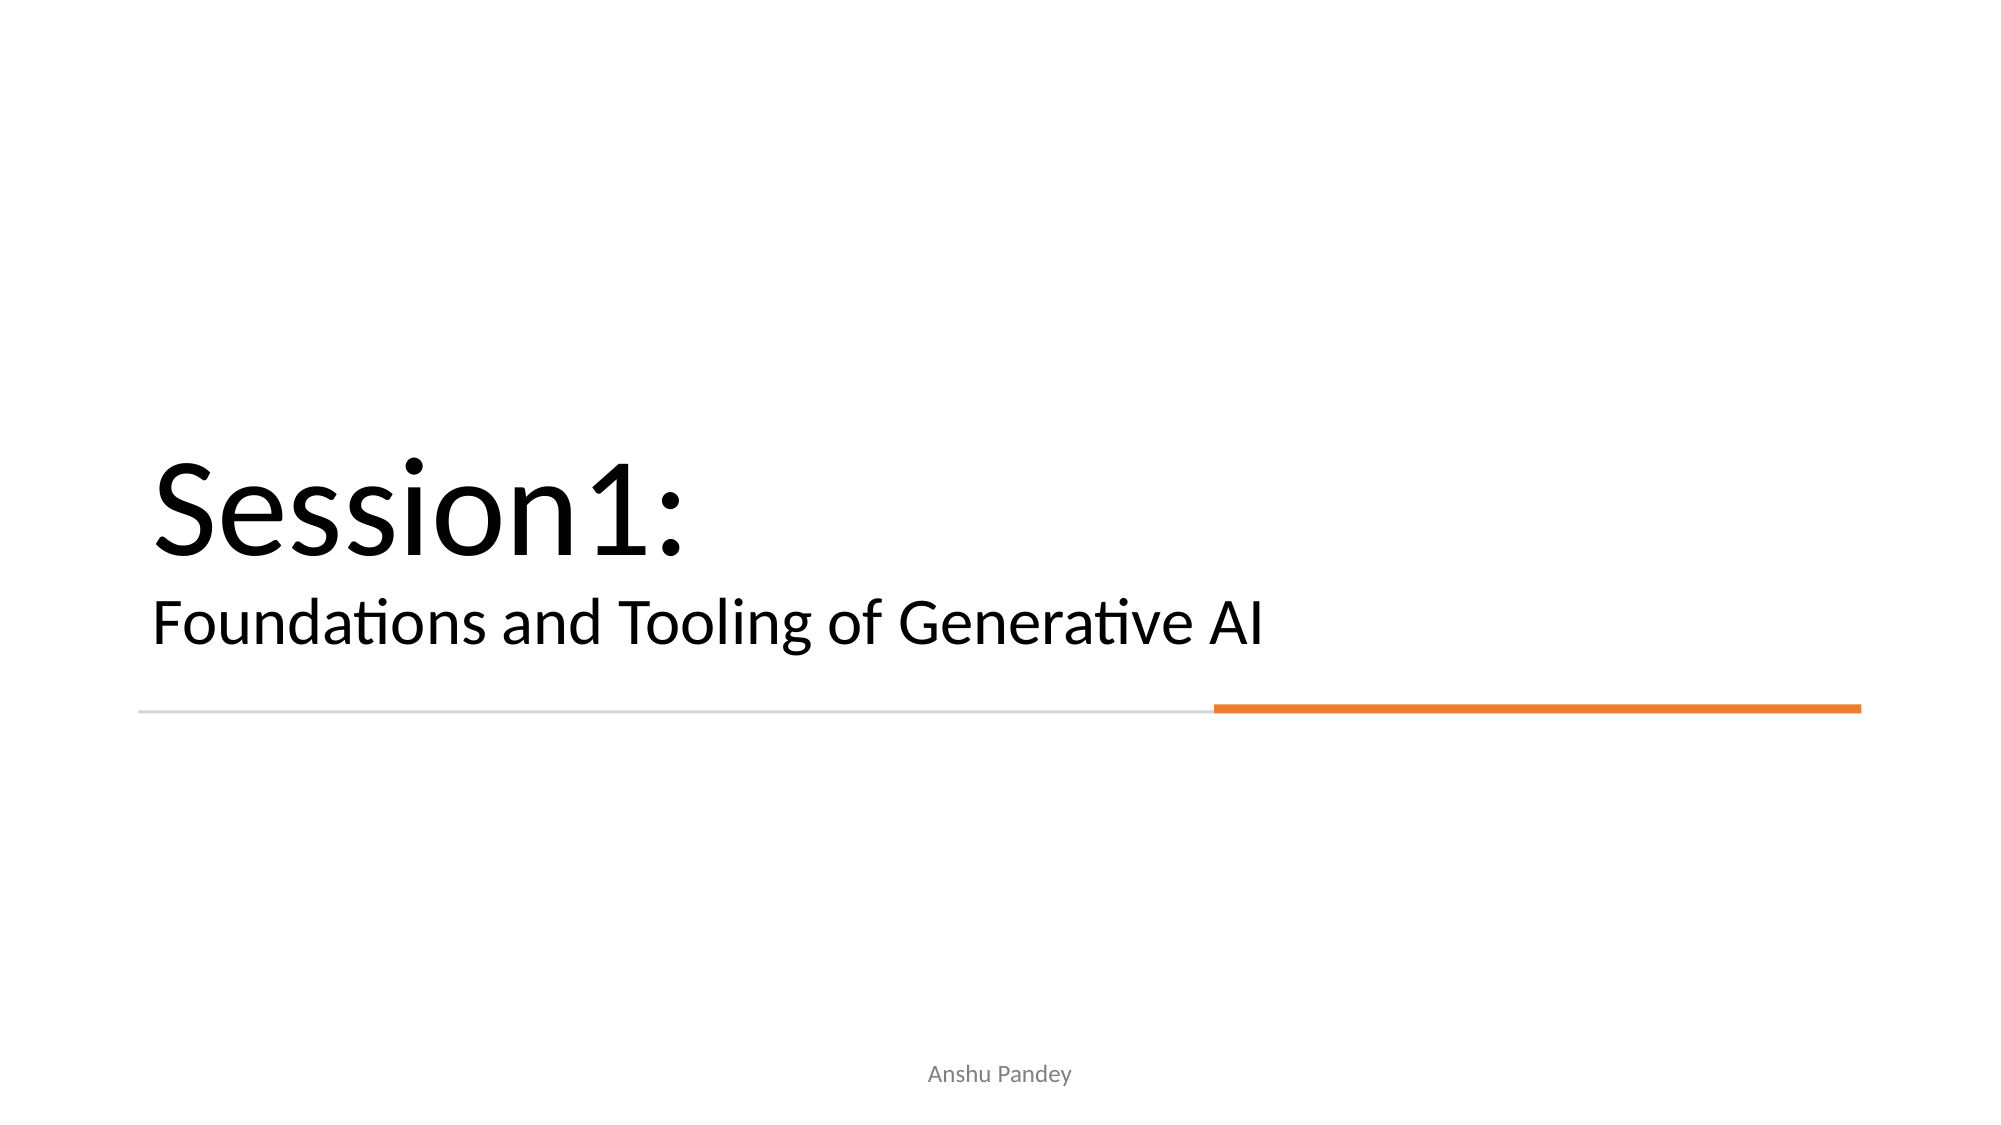

# Session1: Foundations and Tooling of Generative AI

Anshu Pandey